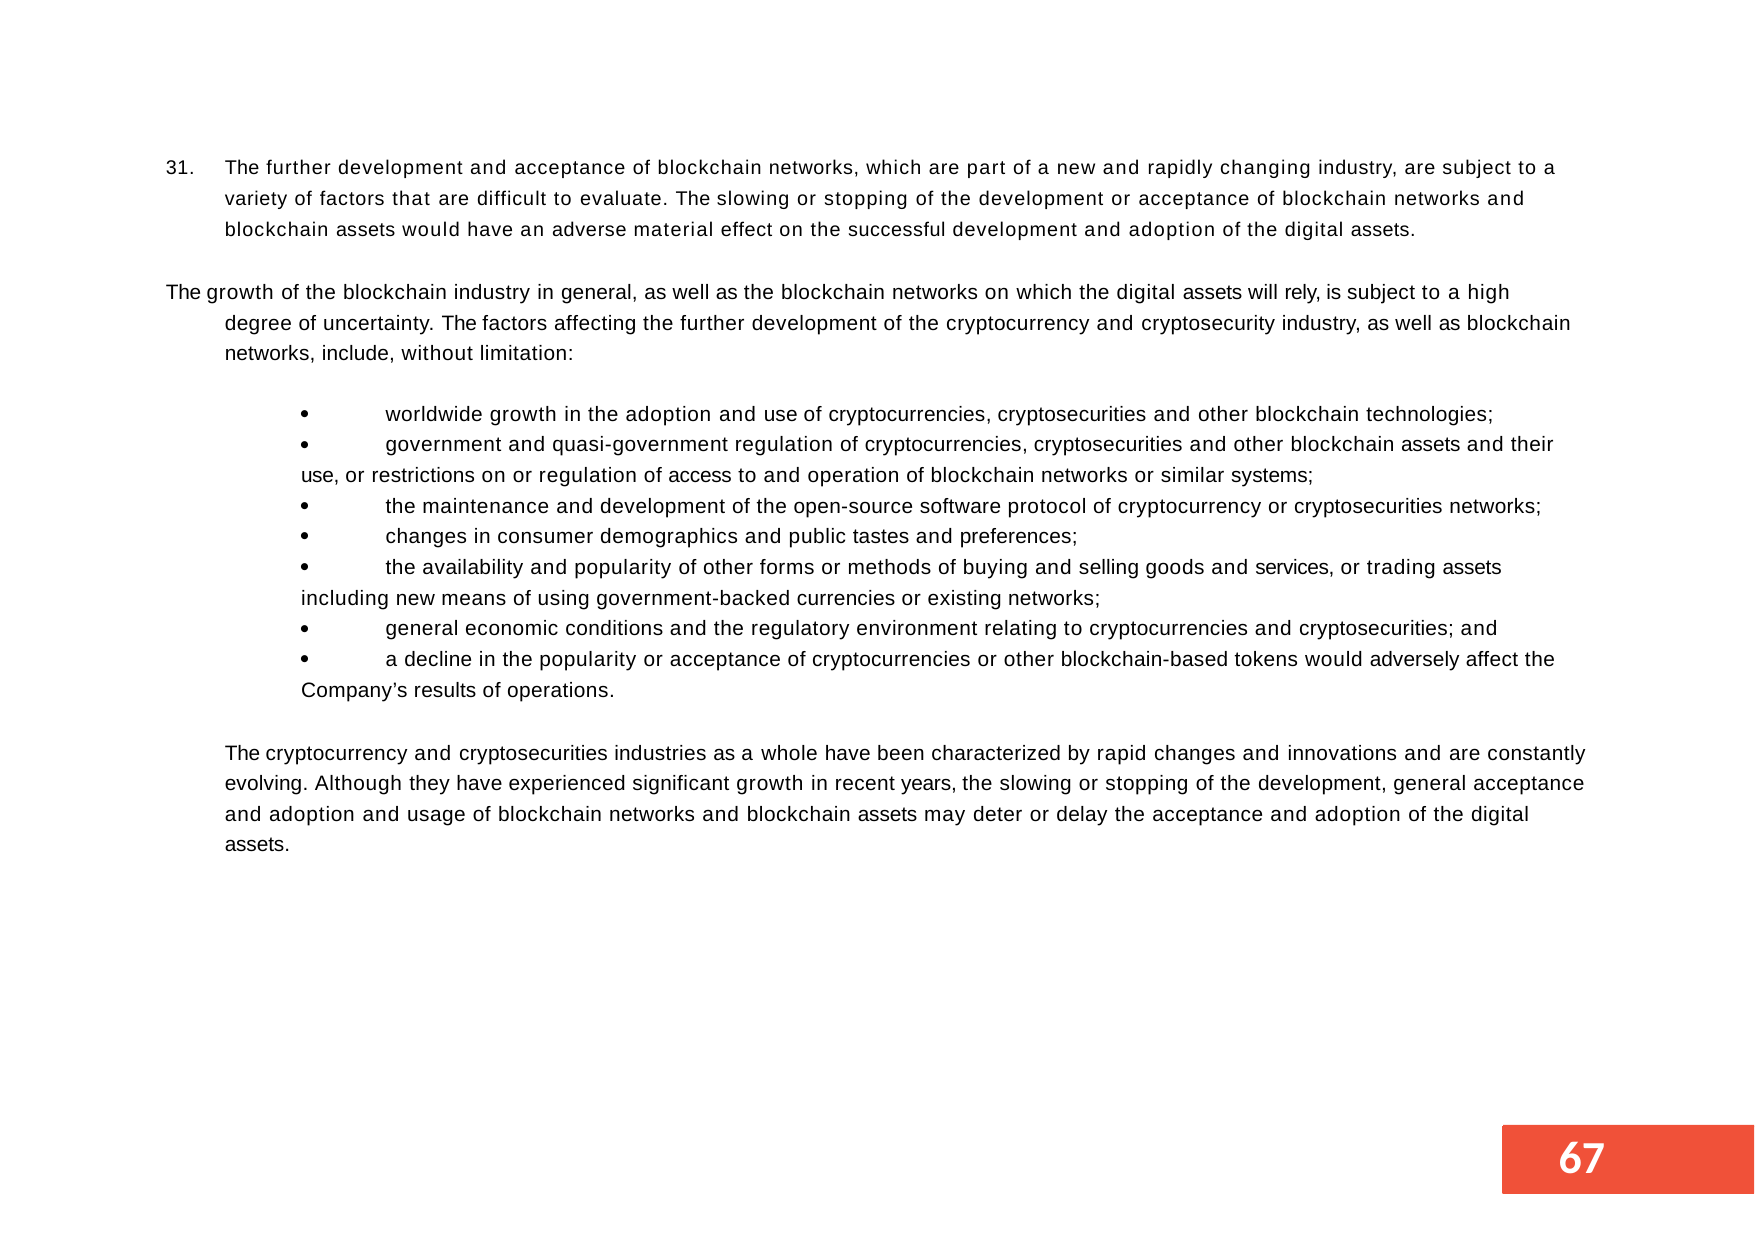

31.	The further development and acceptance of blockchain networks, which are part of a new and rapidly changing industry, are subject to a  variety of factors that are difficult to evaluate. The slowing or stopping of the development or acceptance of blockchain networks and  blockchain assets would have an adverse material effect on the successful development and adoption of the digital assets.

The growth of the blockchain industry in general, as well as the blockchain networks on which the digital assets will rely, is subject to a high  degree of uncertainty. The factors affecting the further development of the cryptocurrency and cryptosecurity industry, as well as blockchain  networks, include, without limitation:
•
•
worldwide growth in the adoption and use of cryptocurrencies, cryptosecurities and other blockchain technologies;  government and quasi-government regulation of cryptocurrencies, cryptosecurities and other blockchain assets and their
use, or restrictions on or regulation of access to and operation of blockchain networks or similar systems;
•
•
•
the maintenance and development of the open-source software protocol of cryptocurrency or cryptosecurities networks;  changes in consumer demographics and public tastes and preferences;
the availability and popularity of other forms or methods of buying and selling goods and services, or trading assets
including new means of using government-backed currencies or existing networks;
•
•
general economic conditions and the regulatory environment relating to cryptocurrencies and cryptosecurities; and
a decline in the popularity or acceptance of cryptocurrencies or other blockchain-based tokens would adversely affect the
Company’s results of operations.

The cryptocurrency and cryptosecurities industries as a whole have been characterized by rapid changes and innovations and are constantly  evolving. Although they have experienced significant growth in recent years, the slowing or stopping of the development, general acceptance  and adoption and usage of blockchain networks and blockchain assets may deter or delay the acceptance and adoption of the digital  assets.
67